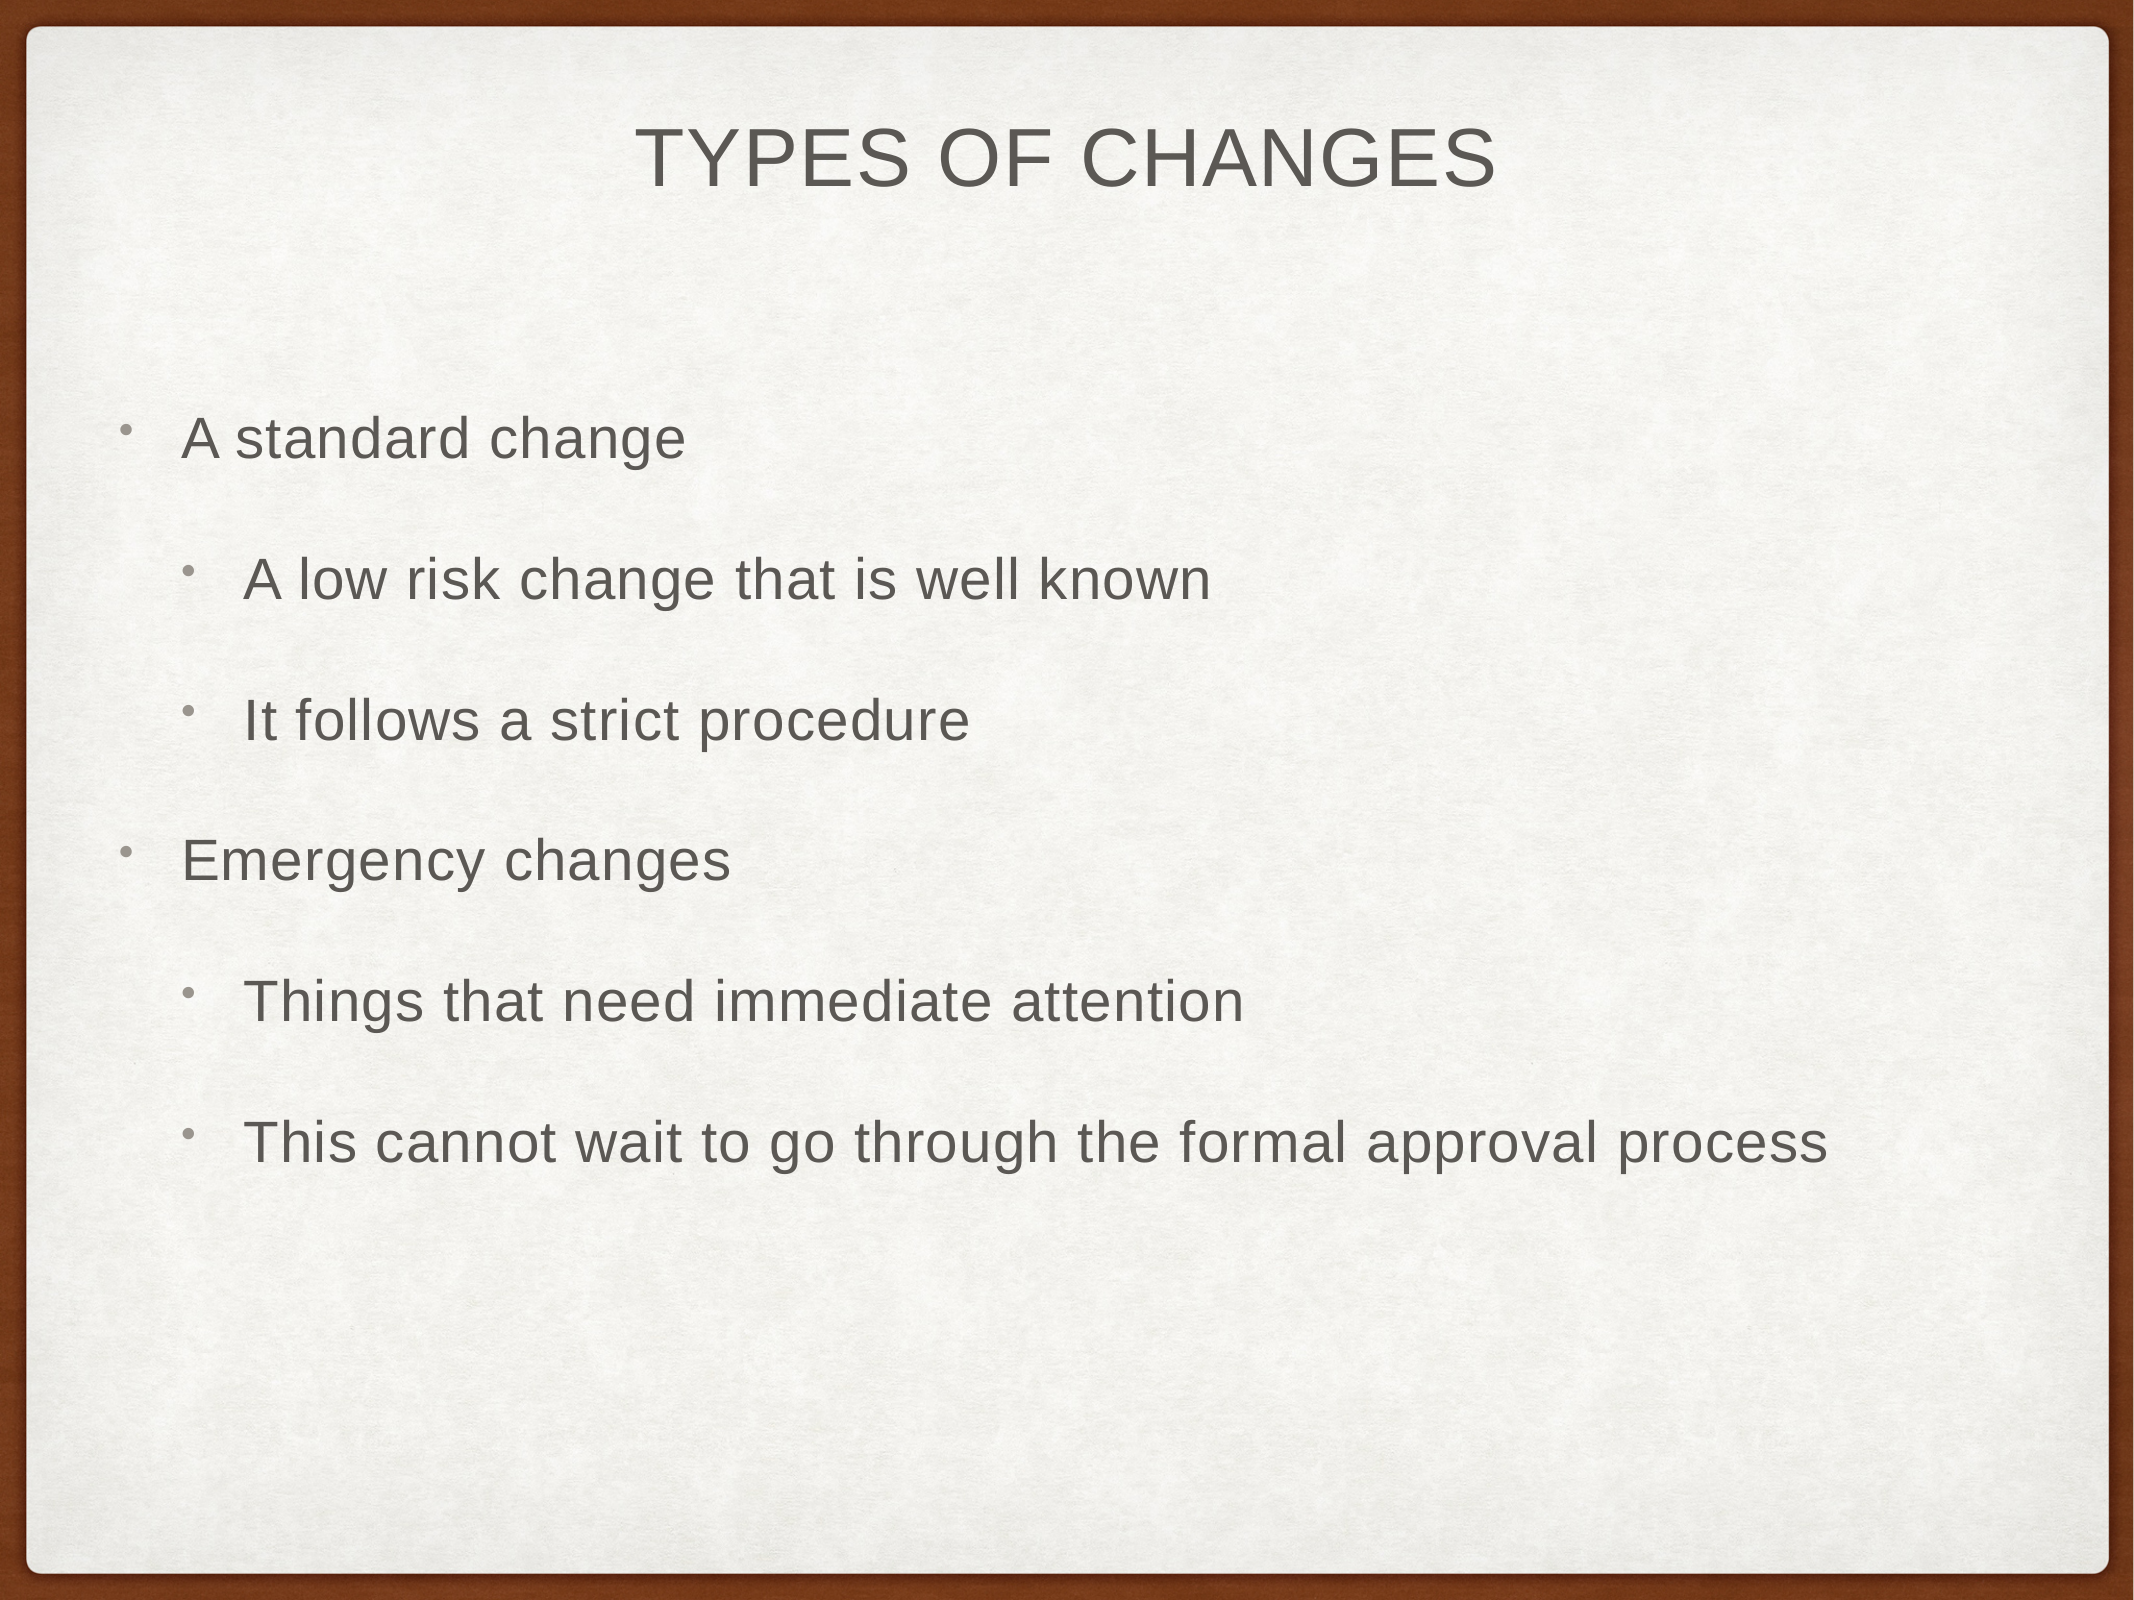

# Types of changes
A standard change
A low risk change that is well known
It follows a strict procedure
Emergency changes
Things that need immediate attention
This cannot wait to go through the formal approval process